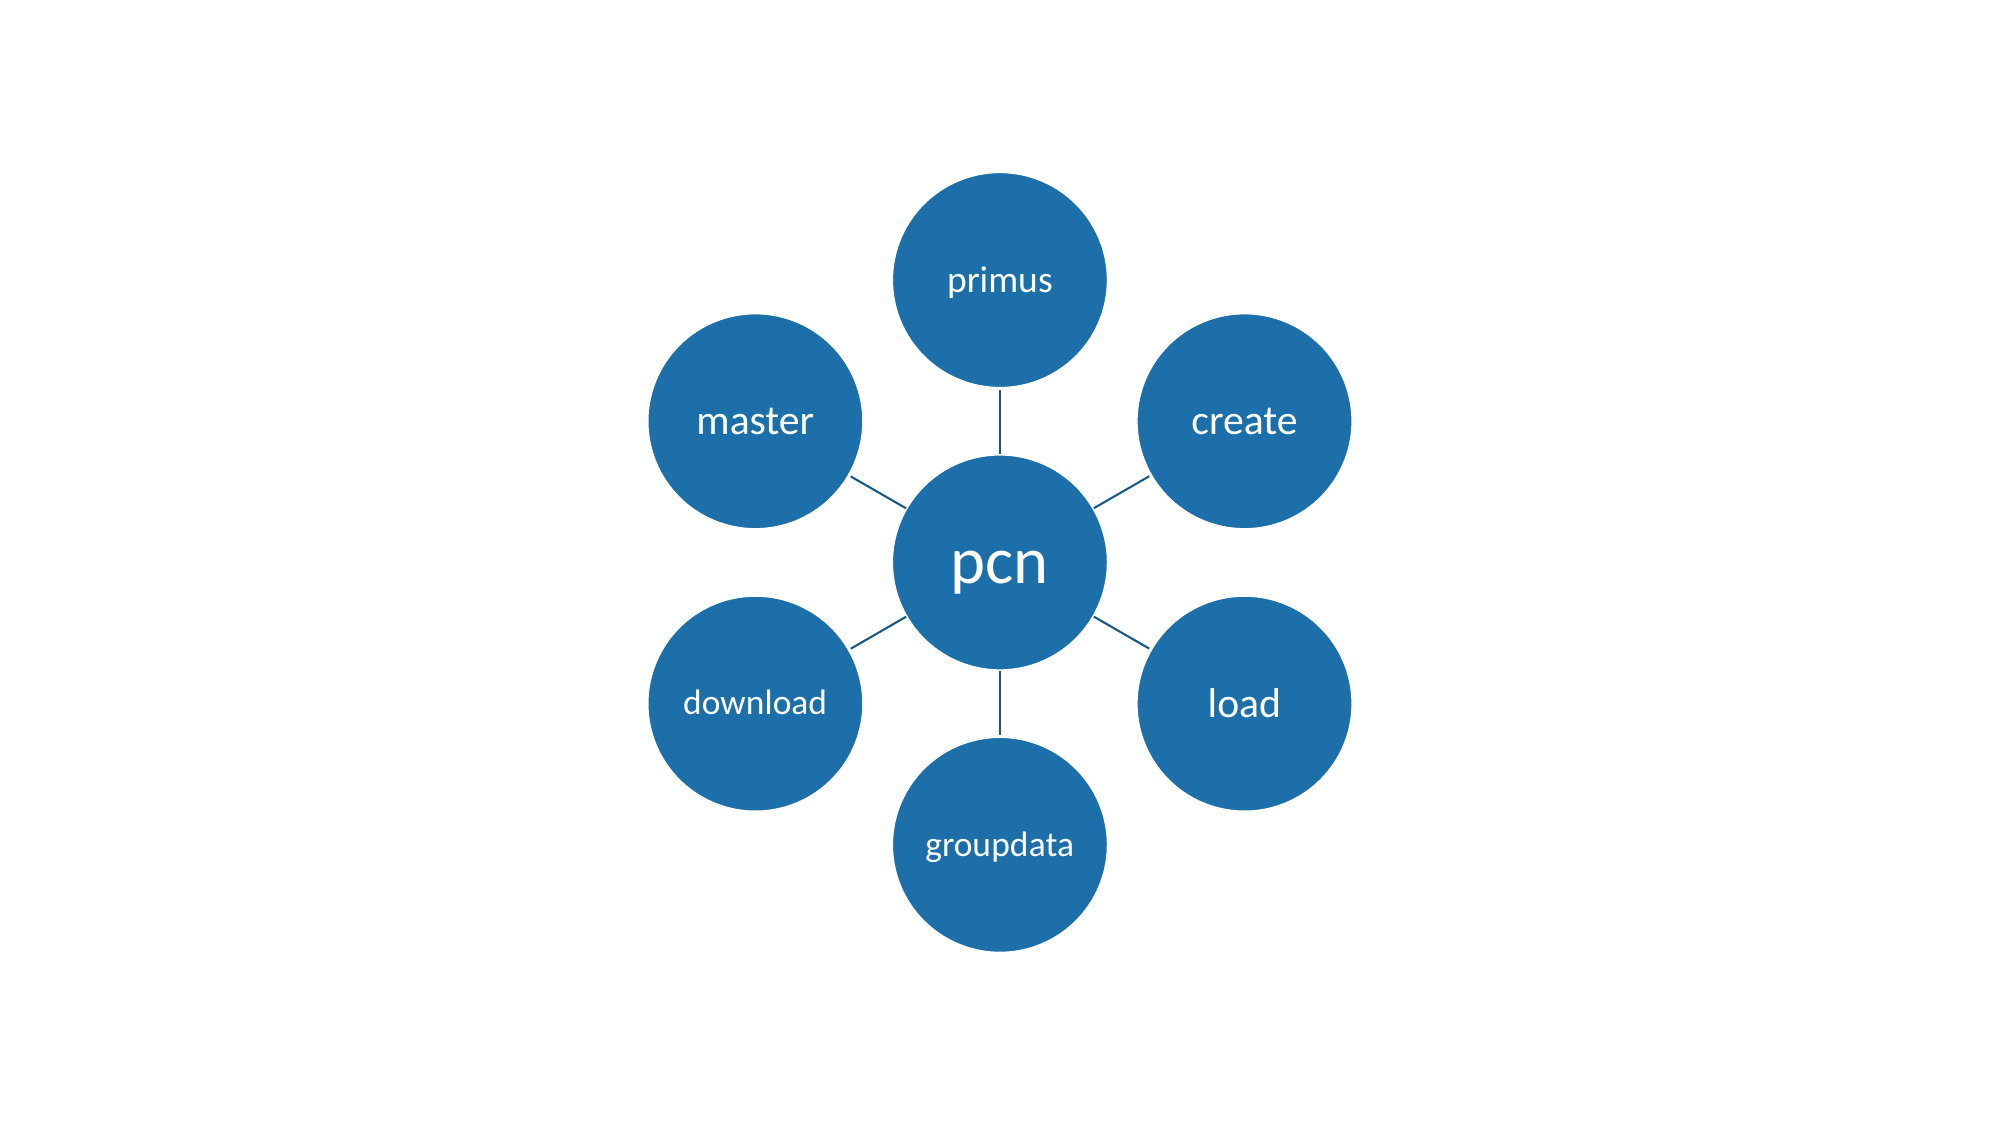

pcn

primus

create

load

groupdata

download

master